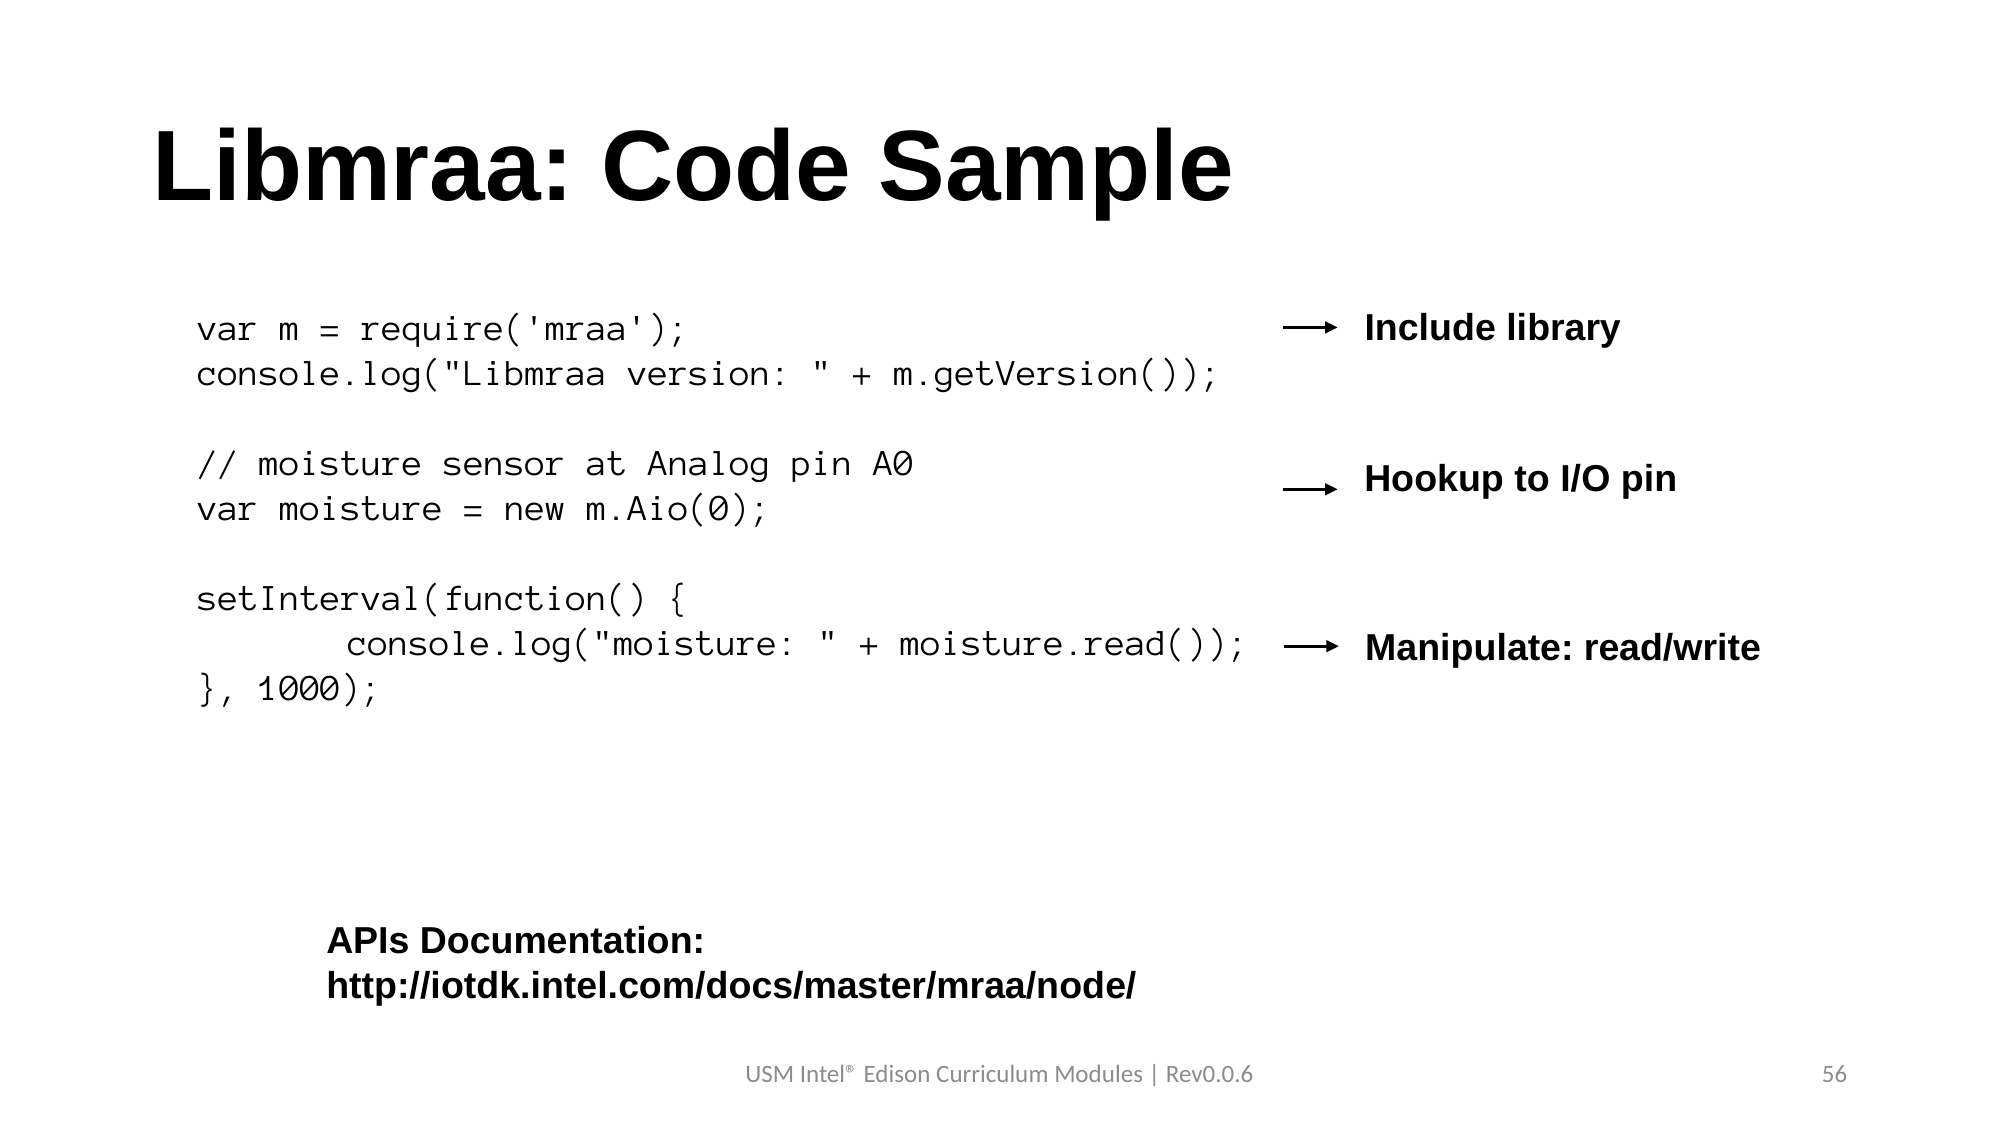

# Libmraa: Code Sample
var m = require('mraa');
console.log("Libmraa version: " + m.getVersion());

// moisture sensor at Analog pin A0
var moisture = new m.Aio(0);

setInterval(function() {
	console.log("moisture: " + moisture.read());
}, 1000);
Include library
Hookup to I/O pin
Manipulate: read/write
APIs Documentation: http://iotdk.intel.com/docs/master/mraa/node/
USM Intel® Edison Curriculum Modules | Rev0.0.6
56